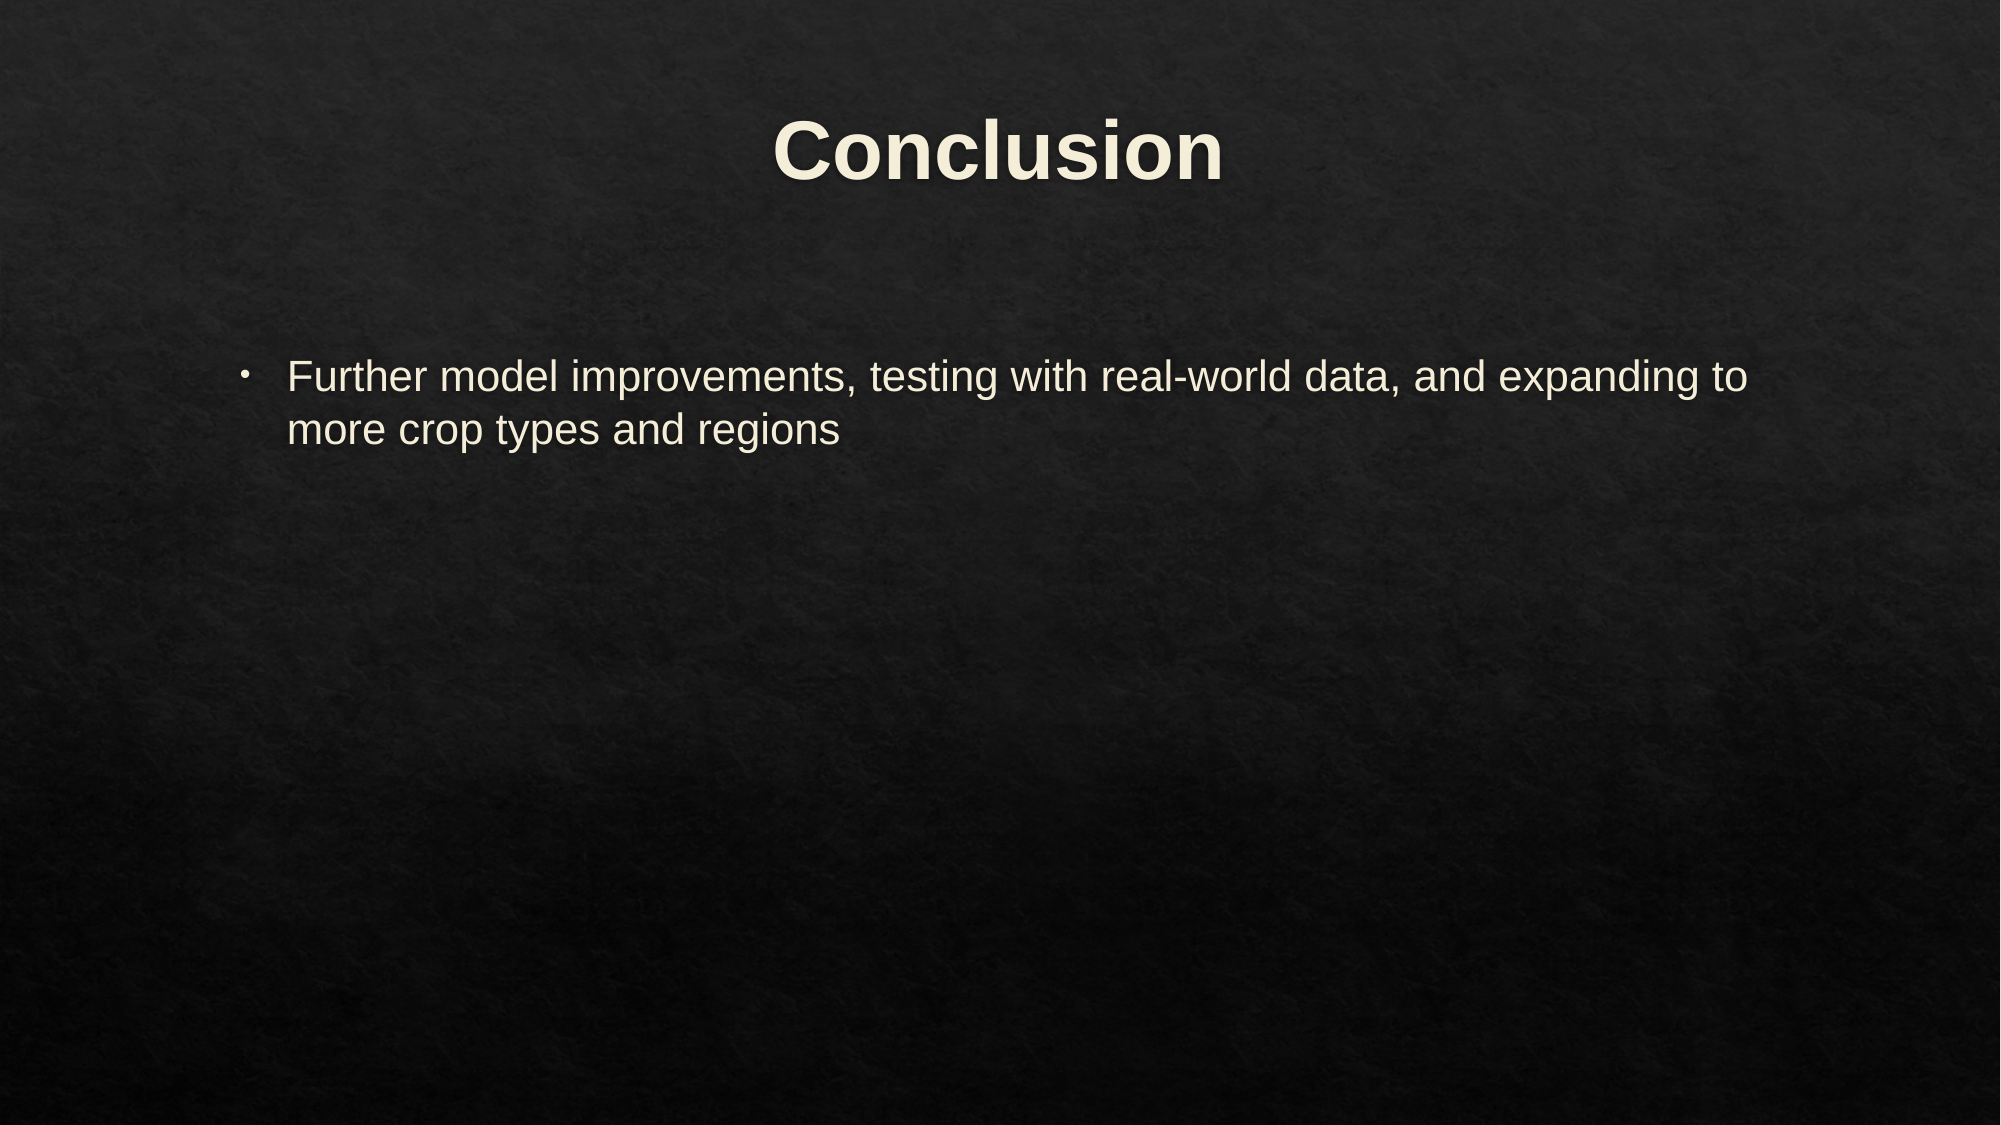

# Conclusion
Further model improvements, testing with real-world data, and expanding to more crop types and regions